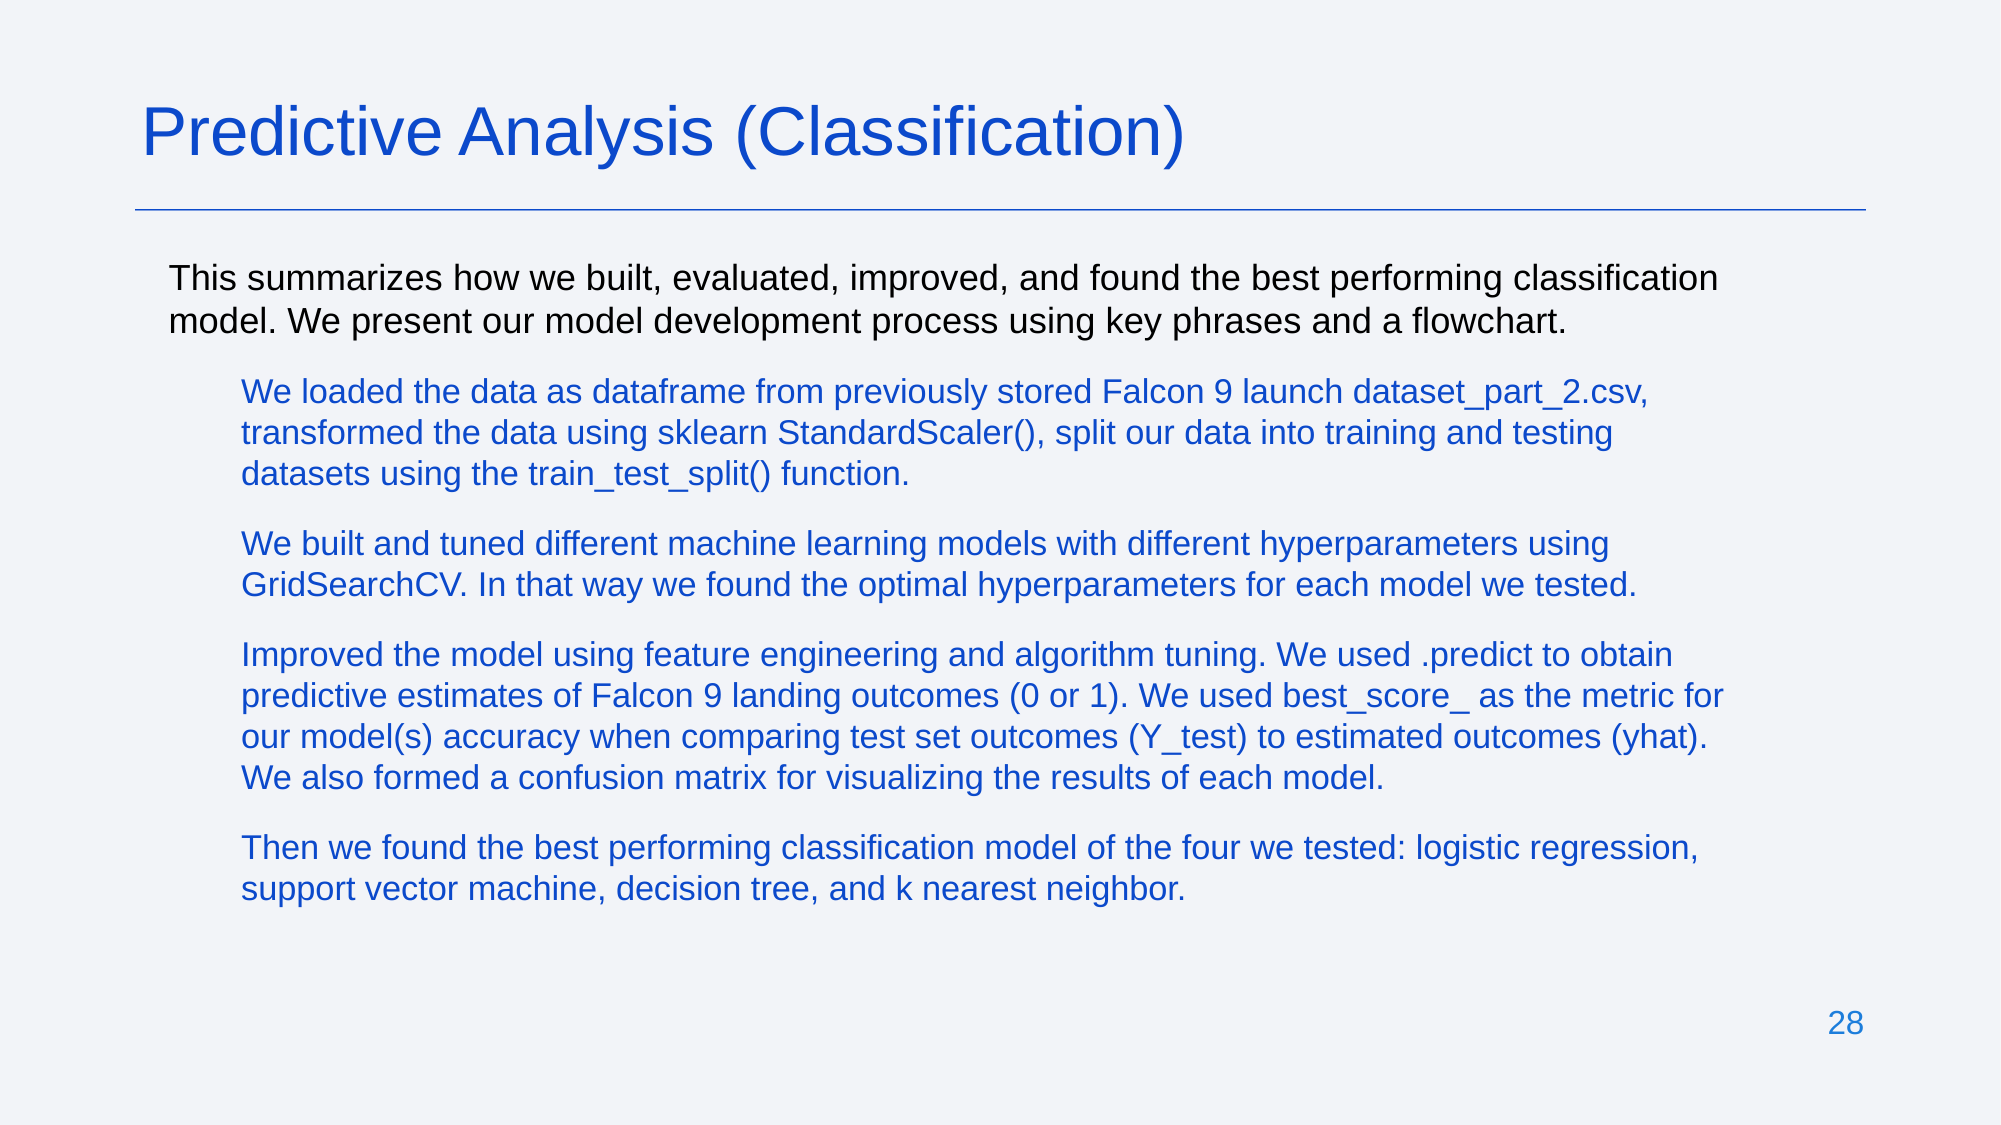

Predictive Analysis (Classification)
This summarizes how we built, evaluated, improved, and found the best performing classification model. We present our model development process using key phrases and a flowchart.
We loaded the data as dataframe from previously stored Falcon 9 launch dataset_part_2.csv, transformed the data using sklearn StandardScaler(), split our data into training and testing datasets using the train_test_split() function.
We built and tuned different machine learning models with different hyperparameters using GridSearchCV. In that way we found the optimal hyperparameters for each model we tested.
Improved the model using feature engineering and algorithm tuning. We used .predict to obtain predictive estimates of Falcon 9 landing outcomes (0 or 1). We used best_score_ as the metric for our model(s) accuracy when comparing test set outcomes (Y_test) to estimated outcomes (yhat). We also formed a confusion matrix for visualizing the results of each model.
Then we found the best performing classification model of the four we tested: logistic regression, support vector machine, decision tree, and k nearest neighbor.

28